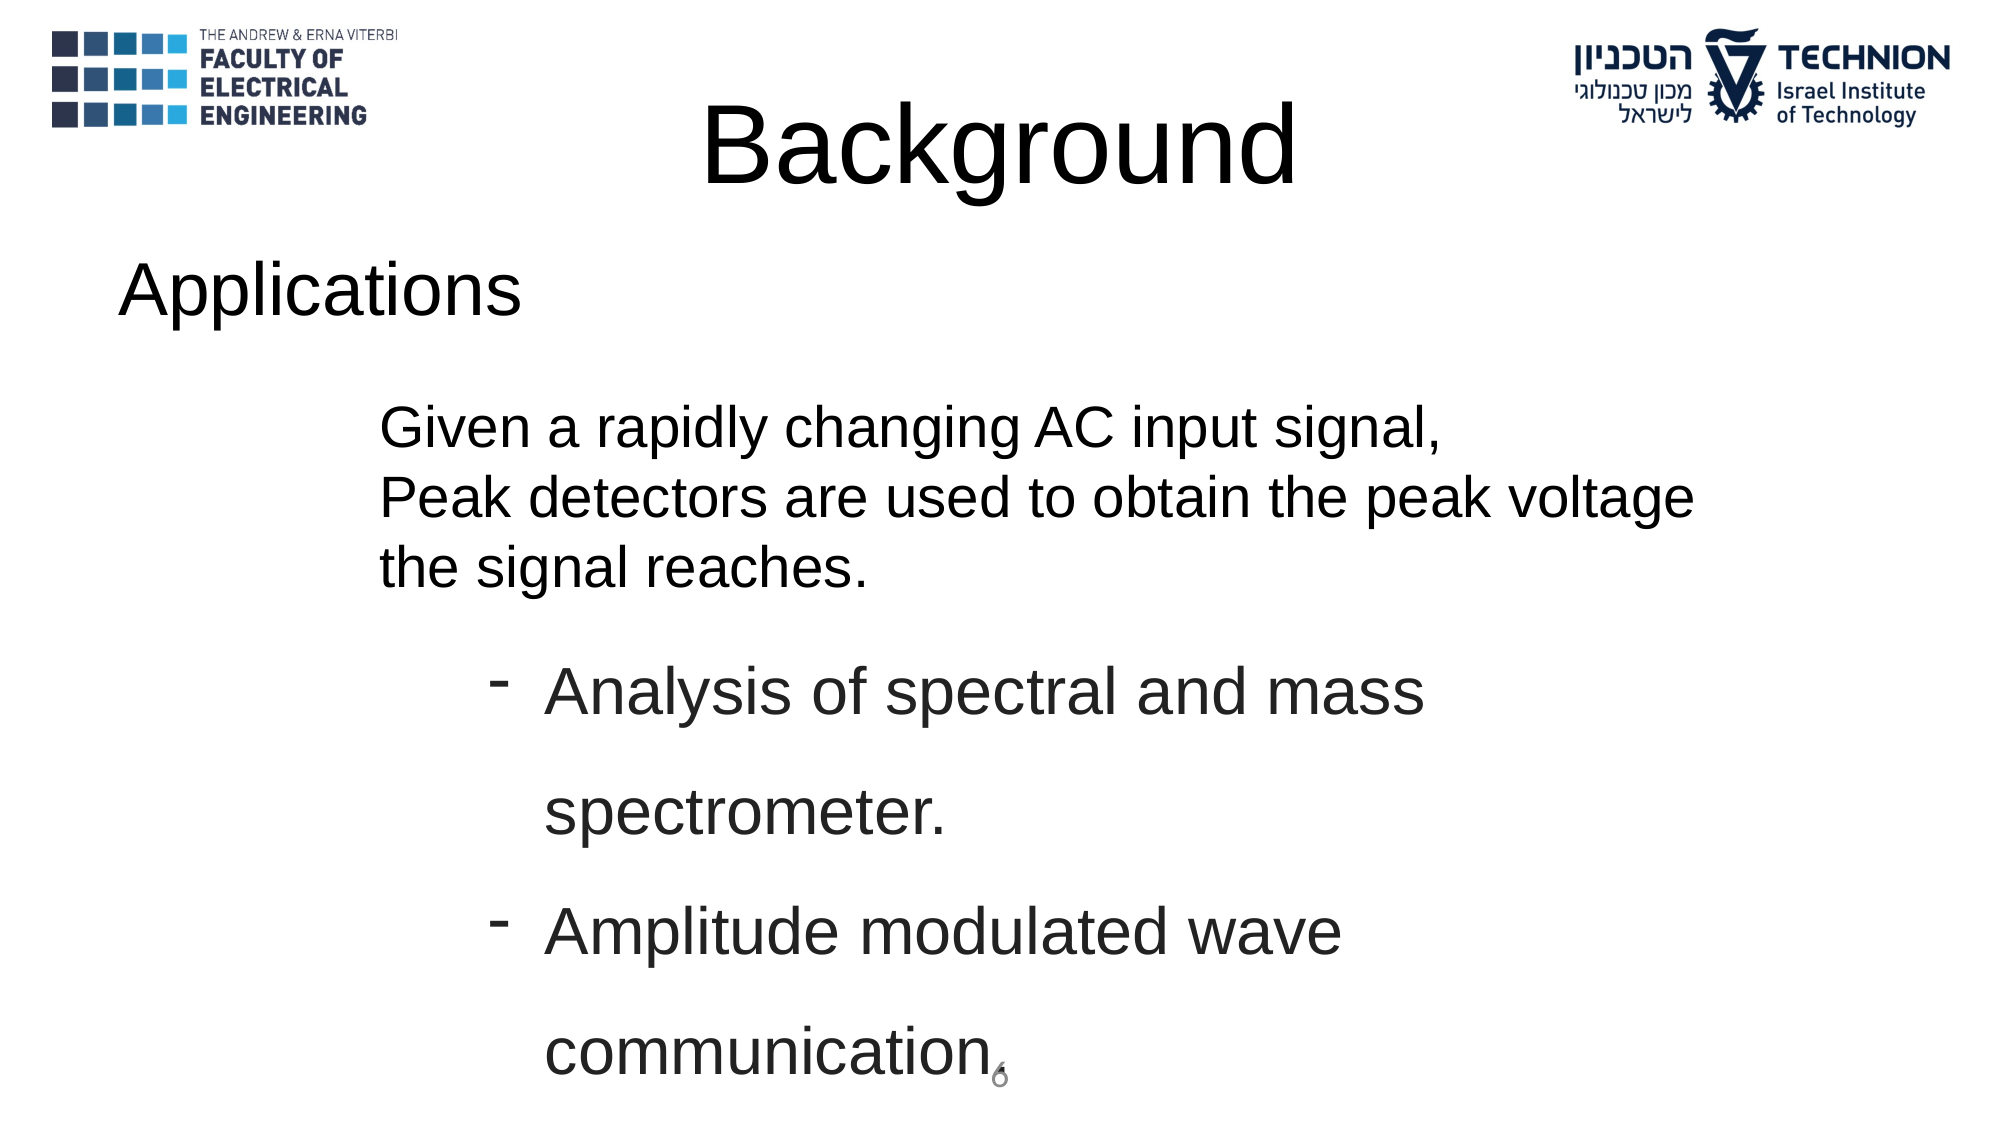

Background
Applications
Given a rapidly changing AC input signal,
Peak detectors are used to obtain the peak voltage the signal reaches.
Analysis of spectral and mass spectrometer.
Amplitude modulated wave communication.
Sound measuring instruments.
6